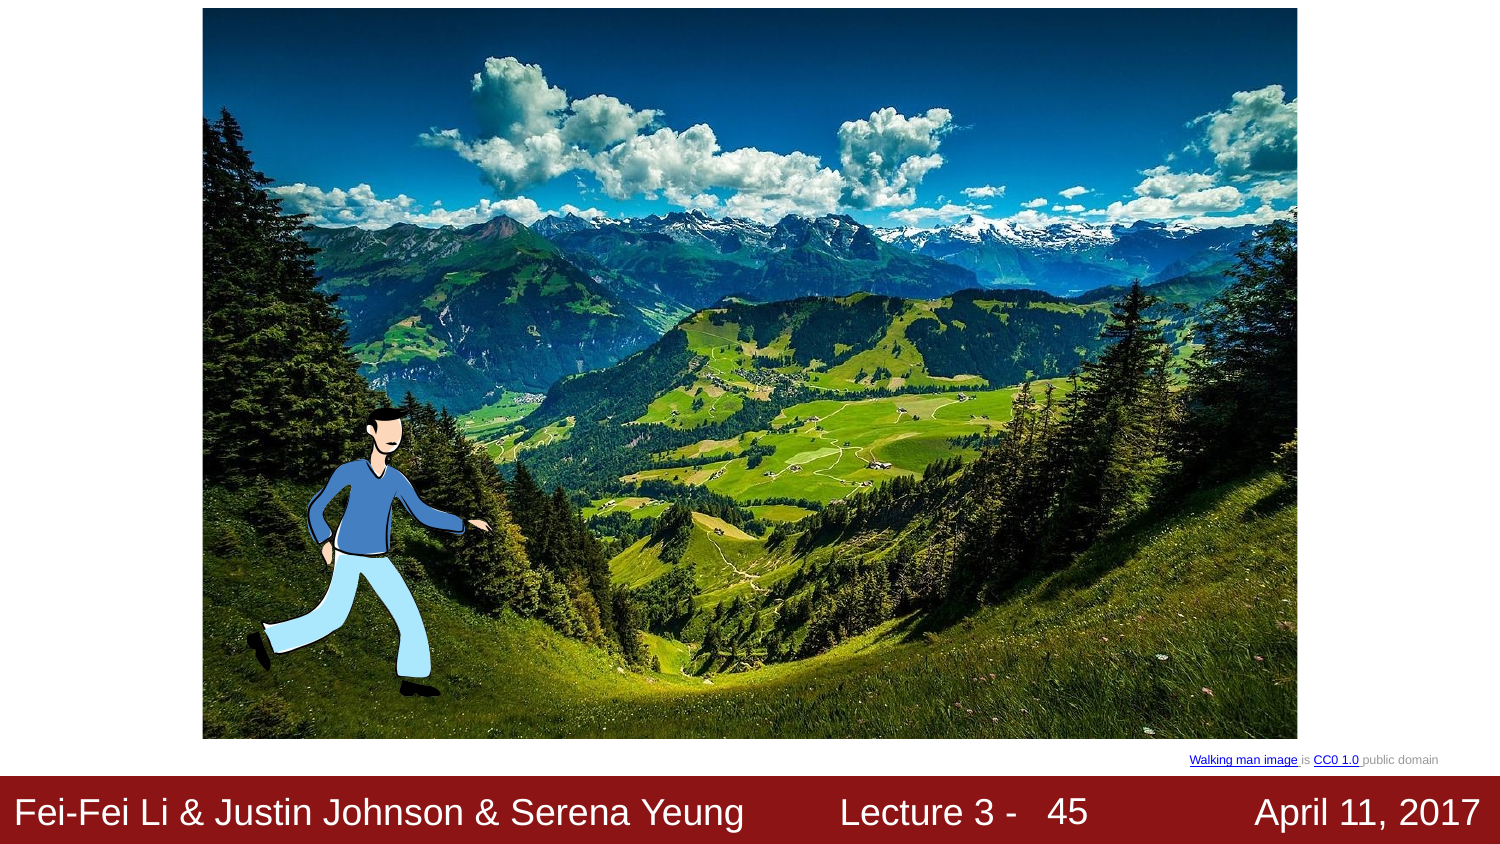

Walking man image is CC0 1.0 public domain
45
Fei-Fei Li & Justin Johnson & Serena Yeung
Lecture 3 -
April 11, 2017